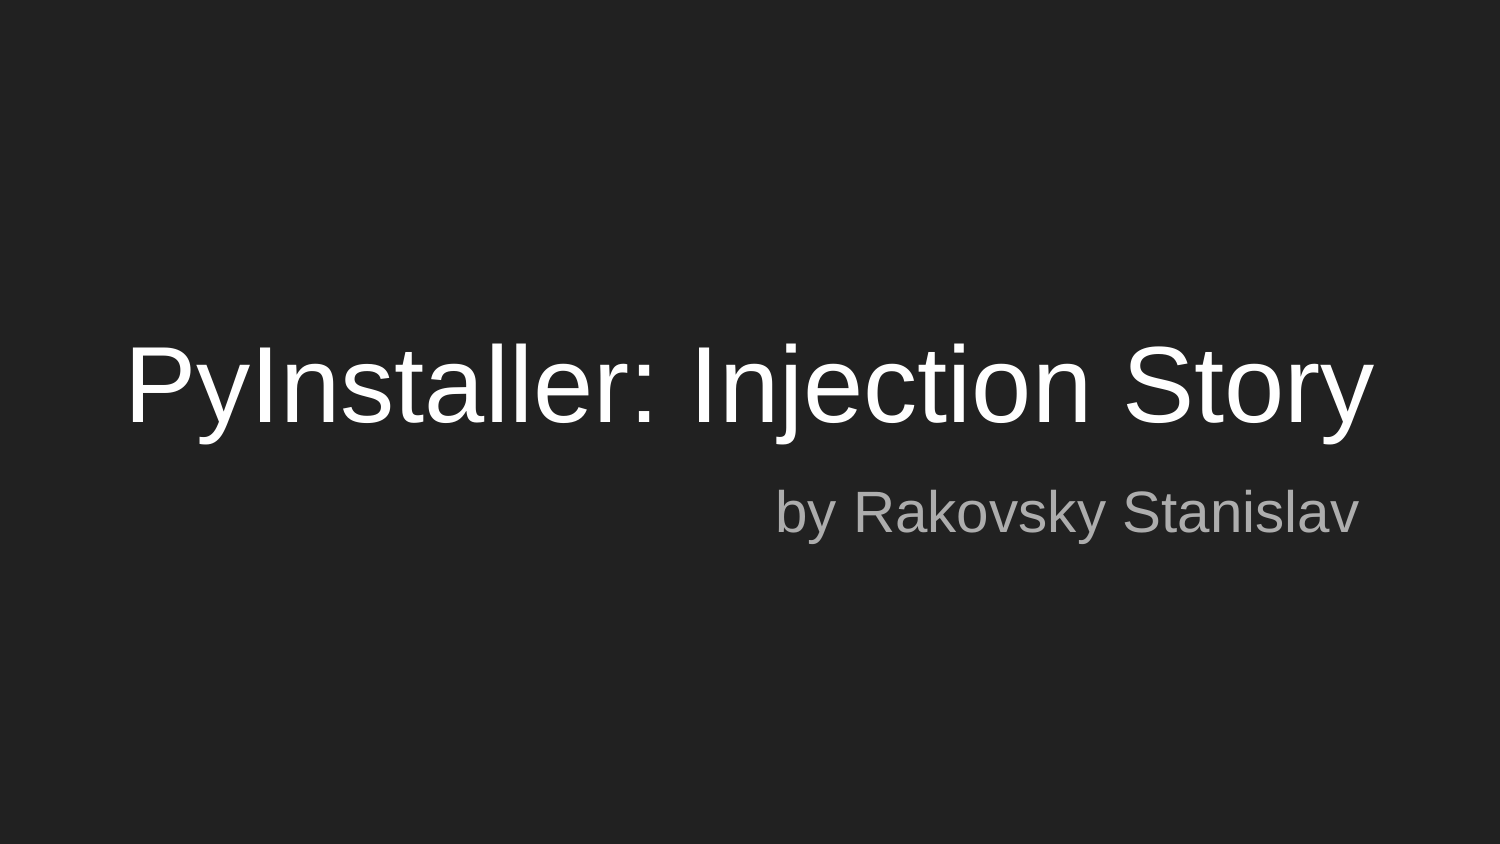

# PyInstaller: Injection Story
by Rakovsky Stanislav